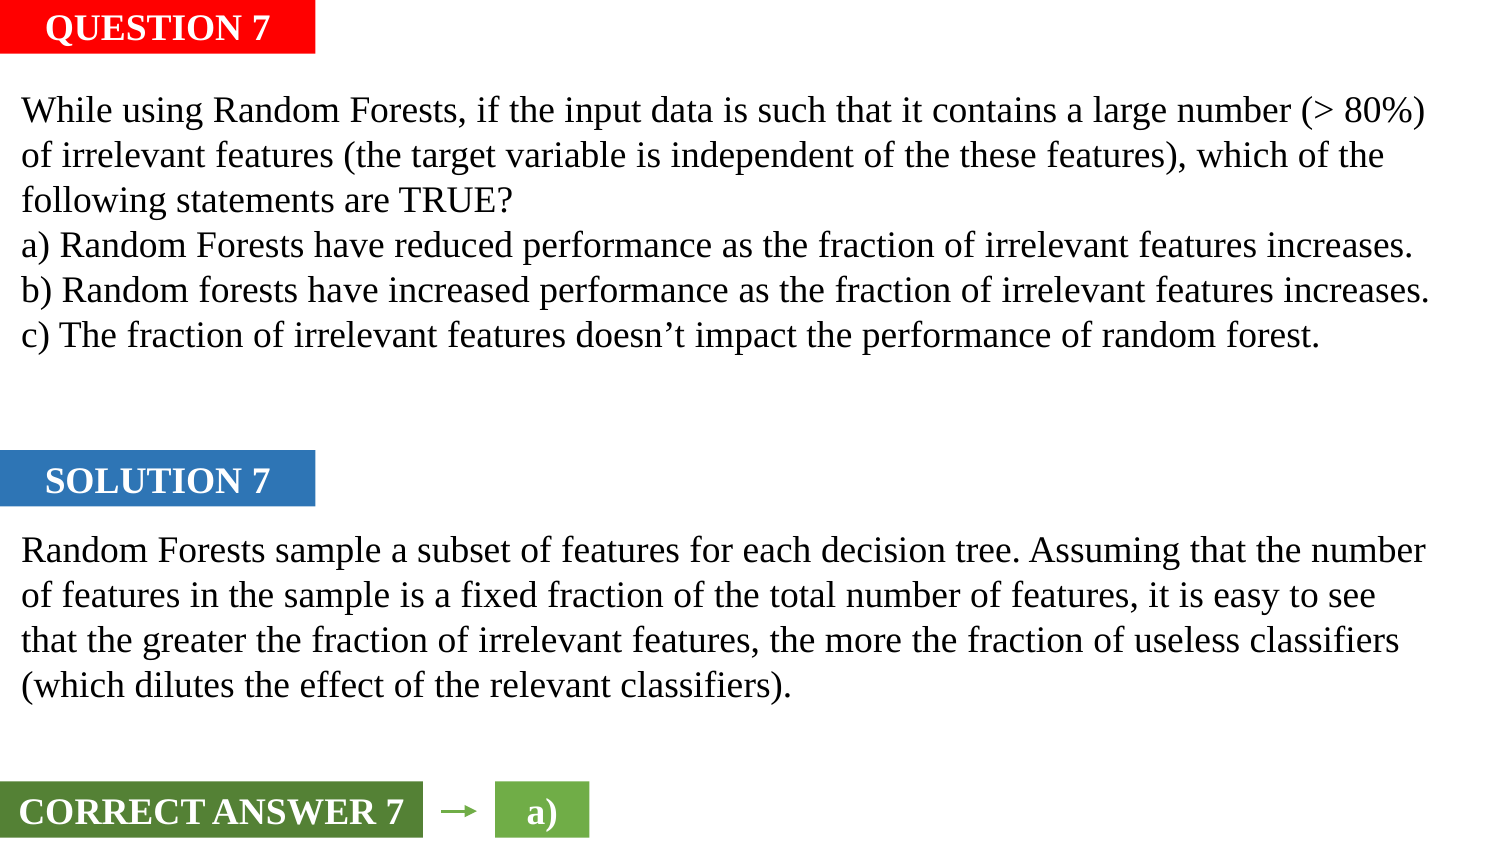

QUESTION 7
While using Random Forests, if the input data is such that it contains a large number (> 80%) of irrelevant features (the target variable is independent of the these features), which of the following statements are TRUE?
a) Random Forests have reduced performance as the fraction of irrelevant features increases.
b) Random forests have increased performance as the fraction of irrelevant features increases.
c) The fraction of irrelevant features doesn’t impact the performance of random forest.
SOLUTION 7
Random Forests sample a subset of features for each decision tree. Assuming that the number of features in the sample is a fixed fraction of the total number of features, it is easy to see that the greater the fraction of irrelevant features, the more the fraction of useless classifiers (which dilutes the effect of the relevant classifiers).
CORRECT ANSWER 7
a)